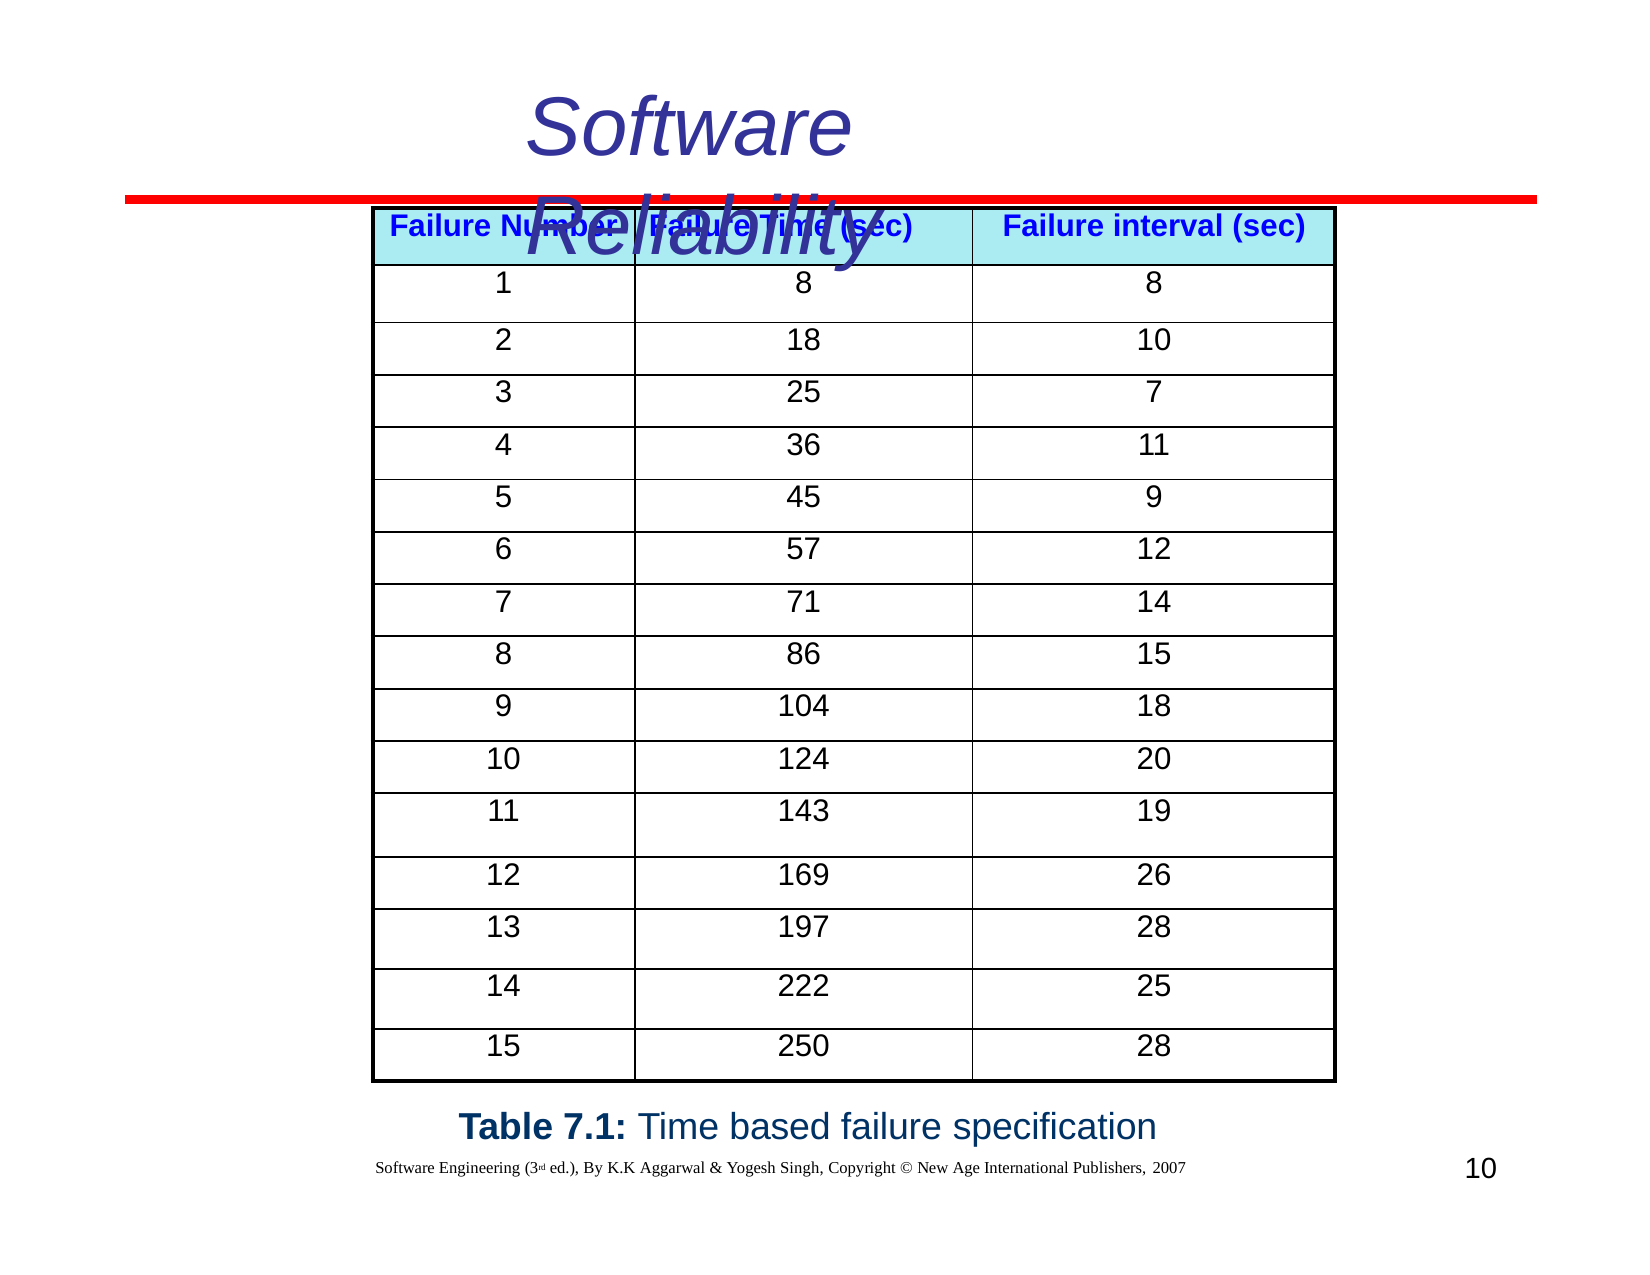

# Software Reliability

| Failure Number | Failure Time (sec) | Failure interval (sec) |
| --- | --- | --- |
| 1 | 8 | 8 |
| 2 | 18 | 10 |
| 3 | 25 | 7 |
| 4 | 36 | 11 |
| 5 | 45 | 9 |
| 6 | 57 | 12 |
| 7 | 71 | 14 |
| 8 | 86 | 15 |
| 9 | 104 | 18 |
| 10 | 124 | 20 |
| 11 | 143 | 19 |
| 12 | 169 | 26 |
| 13 | 197 | 28 |
| 14 | 222 | 25 |
| 15 | 250 | 28 |
10
Table 7.1: Time based failure specification
Software Engineering (3rd  ed.), By K.K Aggarwal & Yogesh Singh, Copyright © New Age International Publishers, 2007